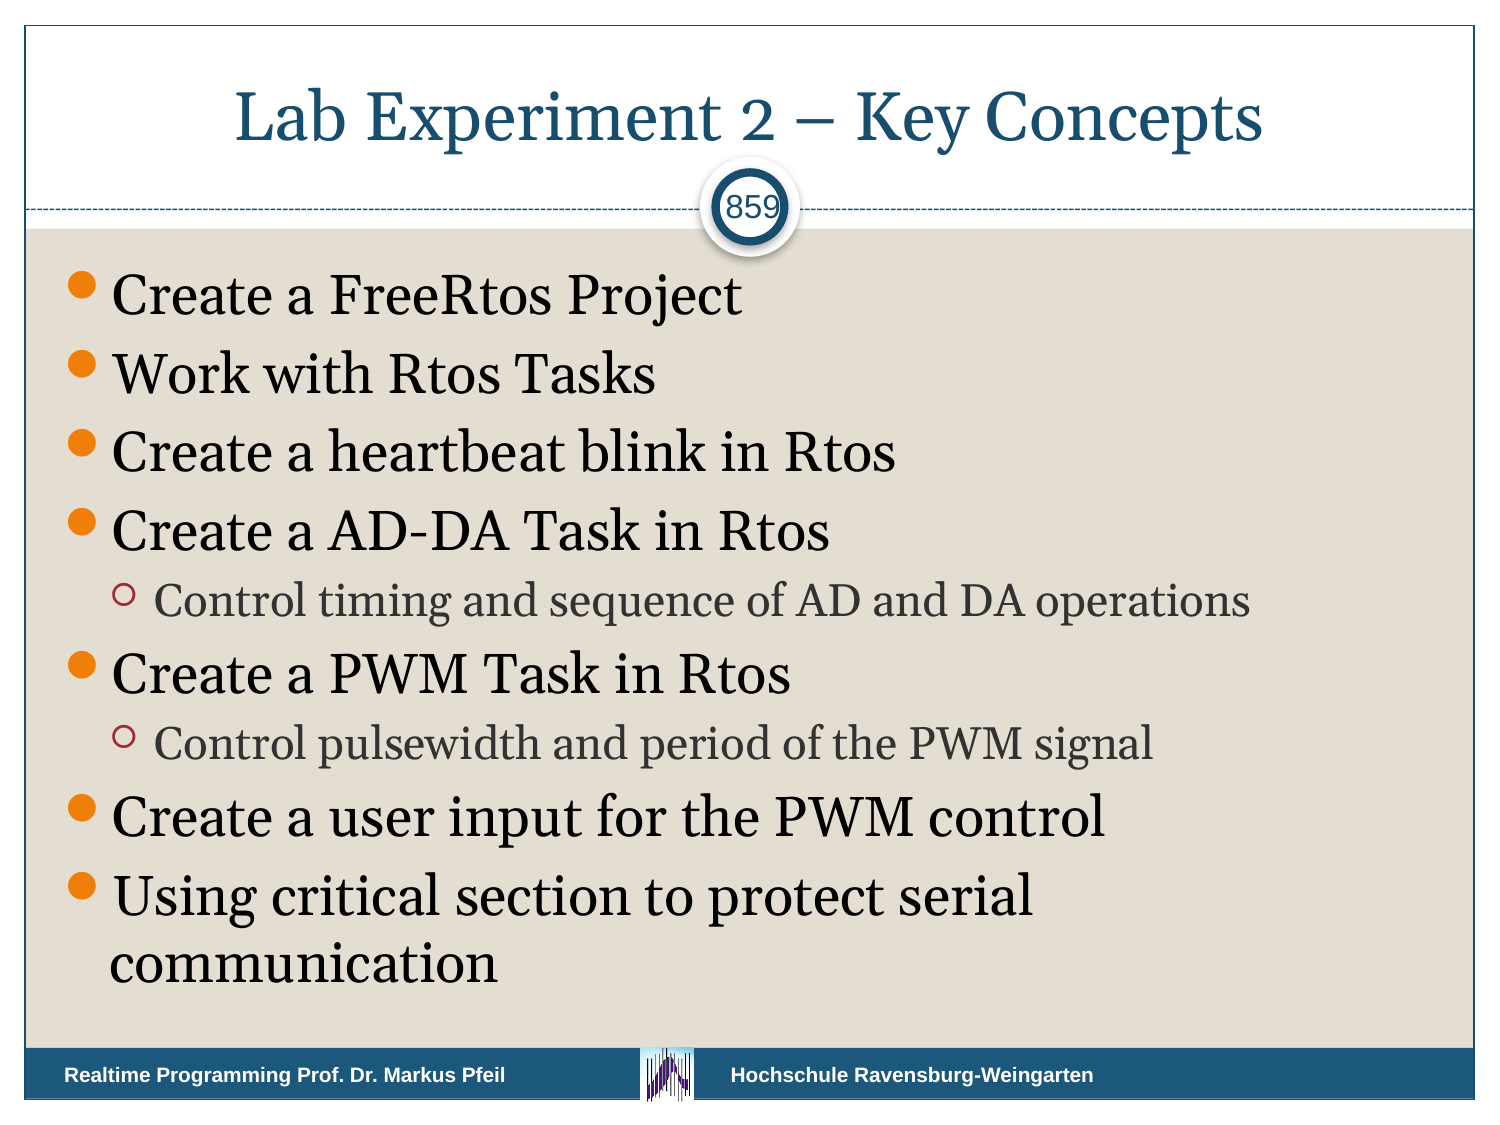

# Lab Experiment 2 – Key Concepts
859
Create a FreeRtos Project
Work with Rtos Tasks
Create a heartbeat blink in Rtos
Create a AD-DA Task in Rtos
Control timing and sequence of AD and DA operations
Create a PWM Task in Rtos
Control pulsewidth and period of the PWM signal
Create a user input for the PWM control
Using critical section to protect serial communication
Realtime Programming Prof. Dr. Markus Pfeil